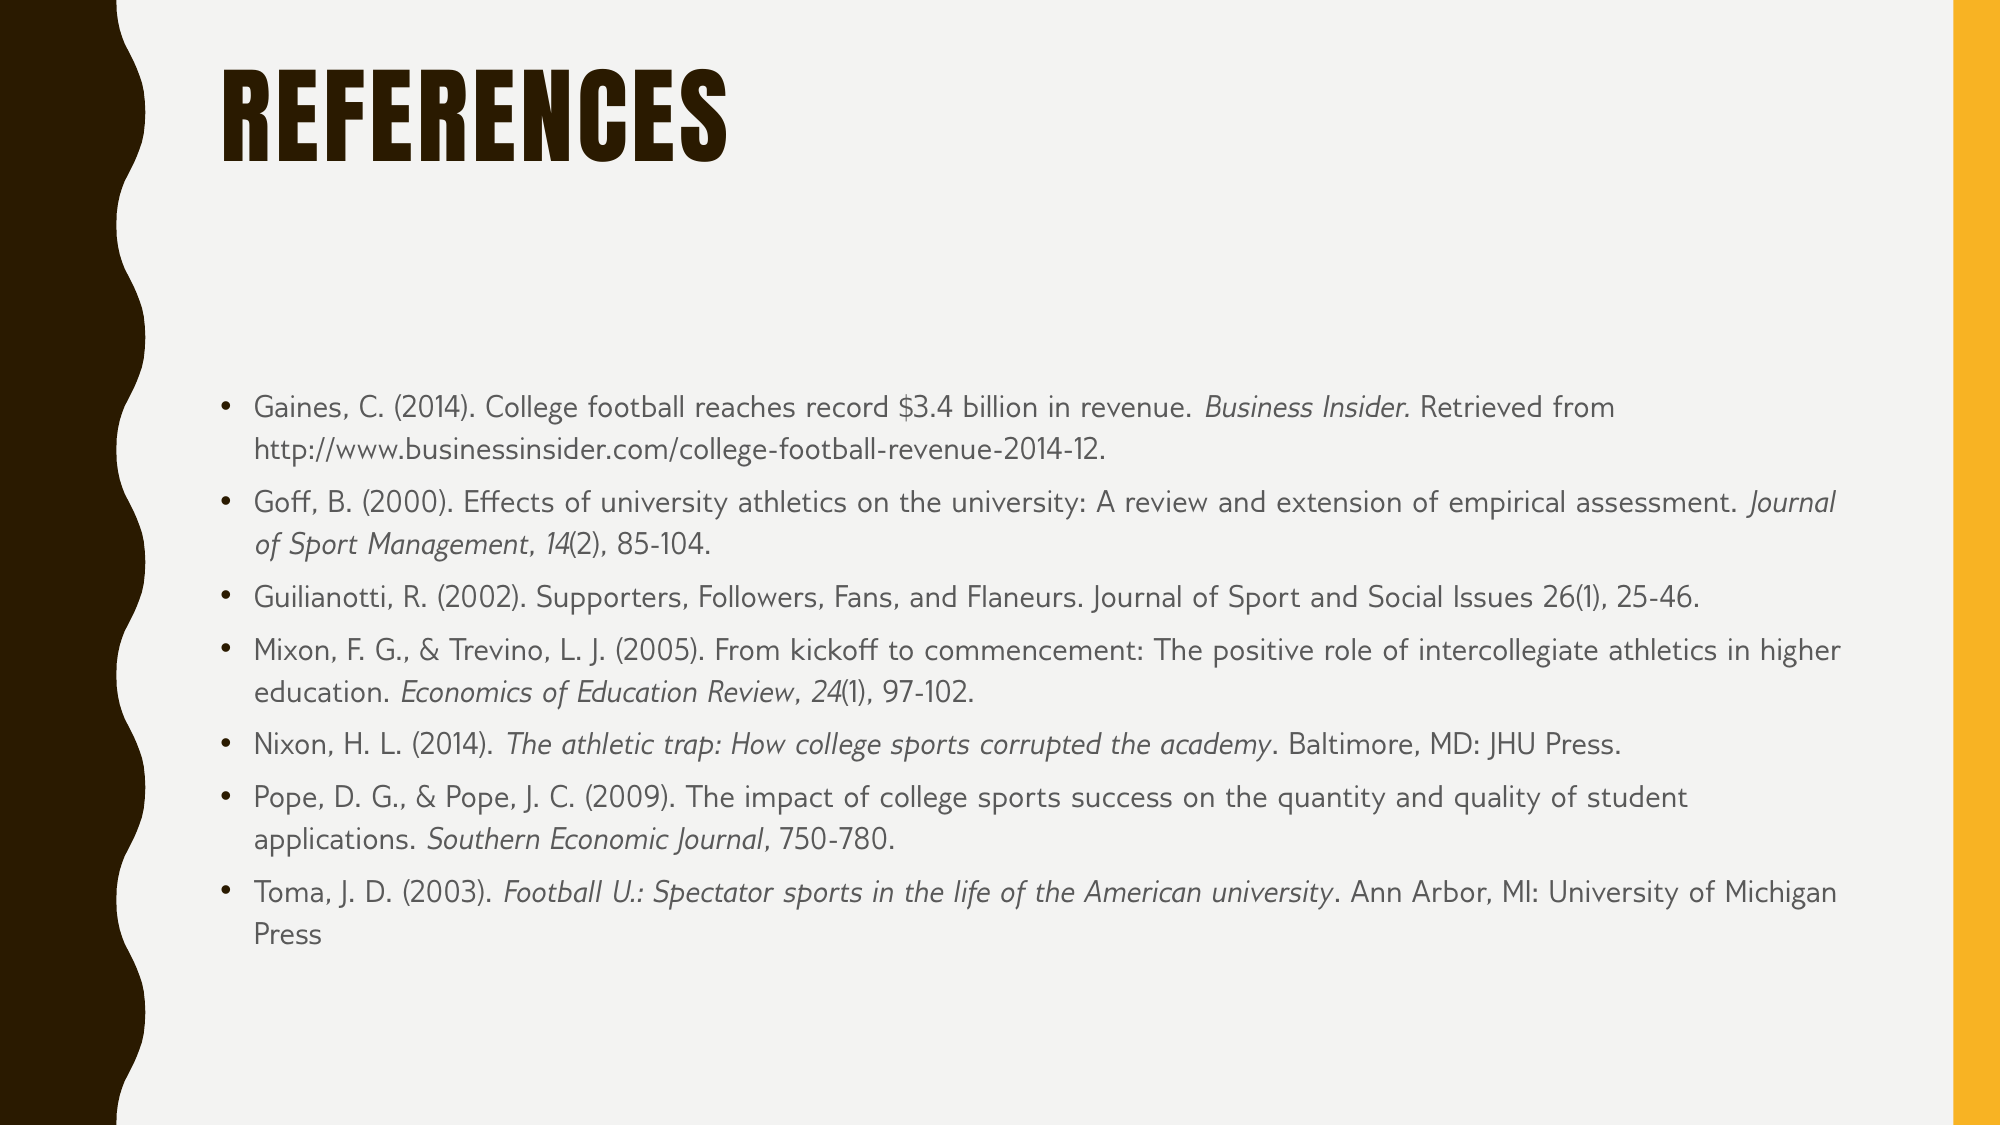

# REFERENCES
Gaines, C. (2014). College football reaches record $3.4 billion in revenue. Business Insider. Retrieved from http://www.businessinsider.com/college-football-revenue-2014-12.
Goff, B. (2000). Effects of university athletics on the university: A review and extension of empirical assessment. Journal of Sport Management, 14(2), 85-104.
Guilianotti, R. (2002). Supporters, Followers, Fans, and Flaneurs. Journal of Sport and Social Issues 26(1), 25-46.
Mixon, F. G., & Trevino, L. J. (2005). From kickoff to commencement: The positive role of intercollegiate athletics in higher education. Economics of Education Review, 24(1), 97-102.
Nixon, H. L. (2014). The athletic trap: How college sports corrupted the academy. Baltimore, MD: JHU Press.
Pope, D. G., & Pope, J. C. (2009). The impact of college sports success on the quantity and quality of student applications. Southern Economic Journal, 750-780.
Toma, J. D. (2003). Football U.: Spectator sports in the life of the American university. Ann Arbor, MI: University of Michigan Press